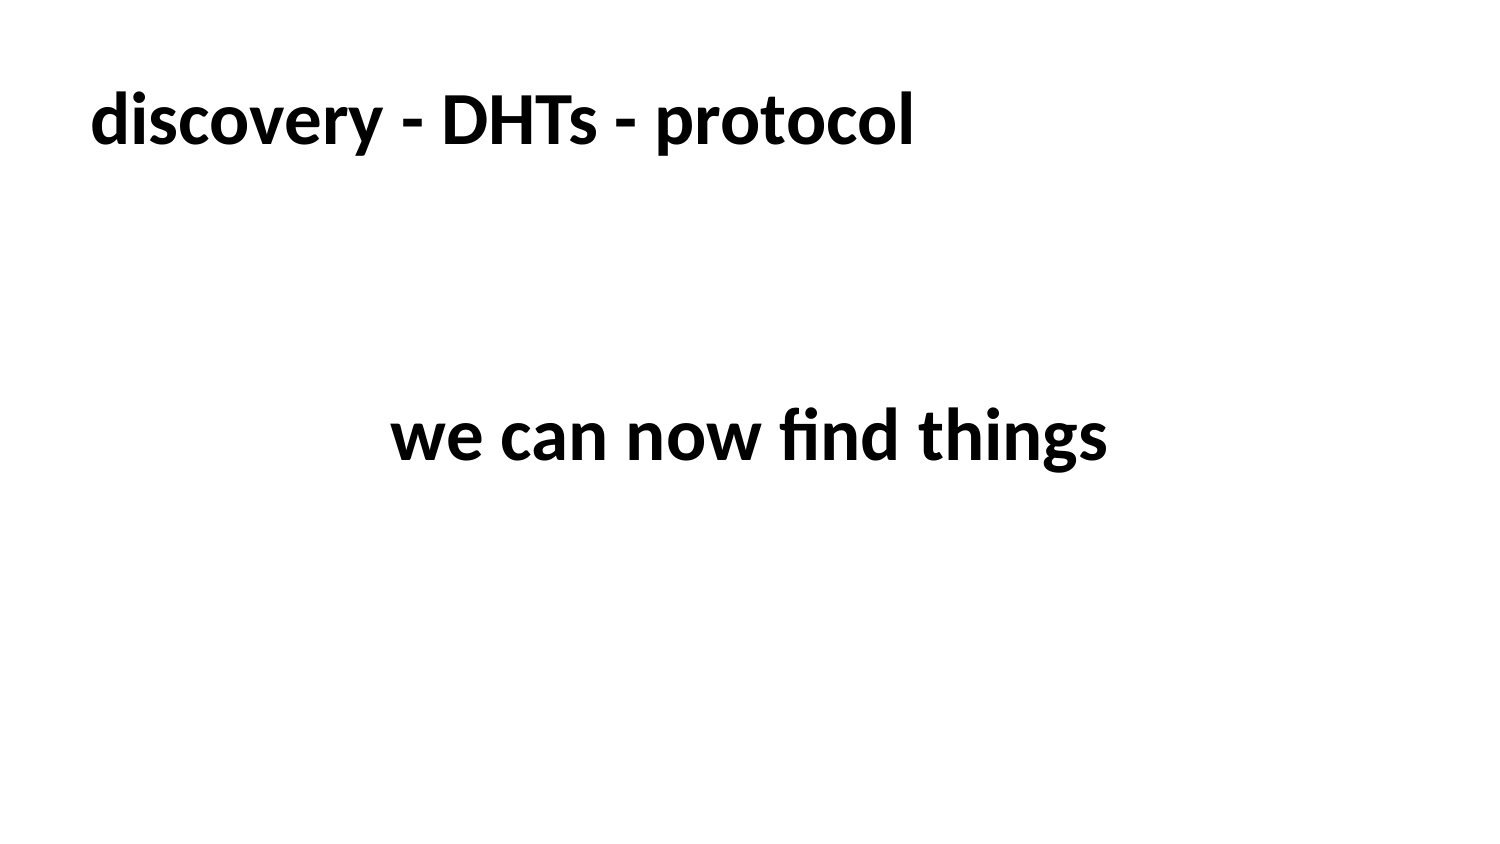

# discovery - DHTs - protocol
we can now find things